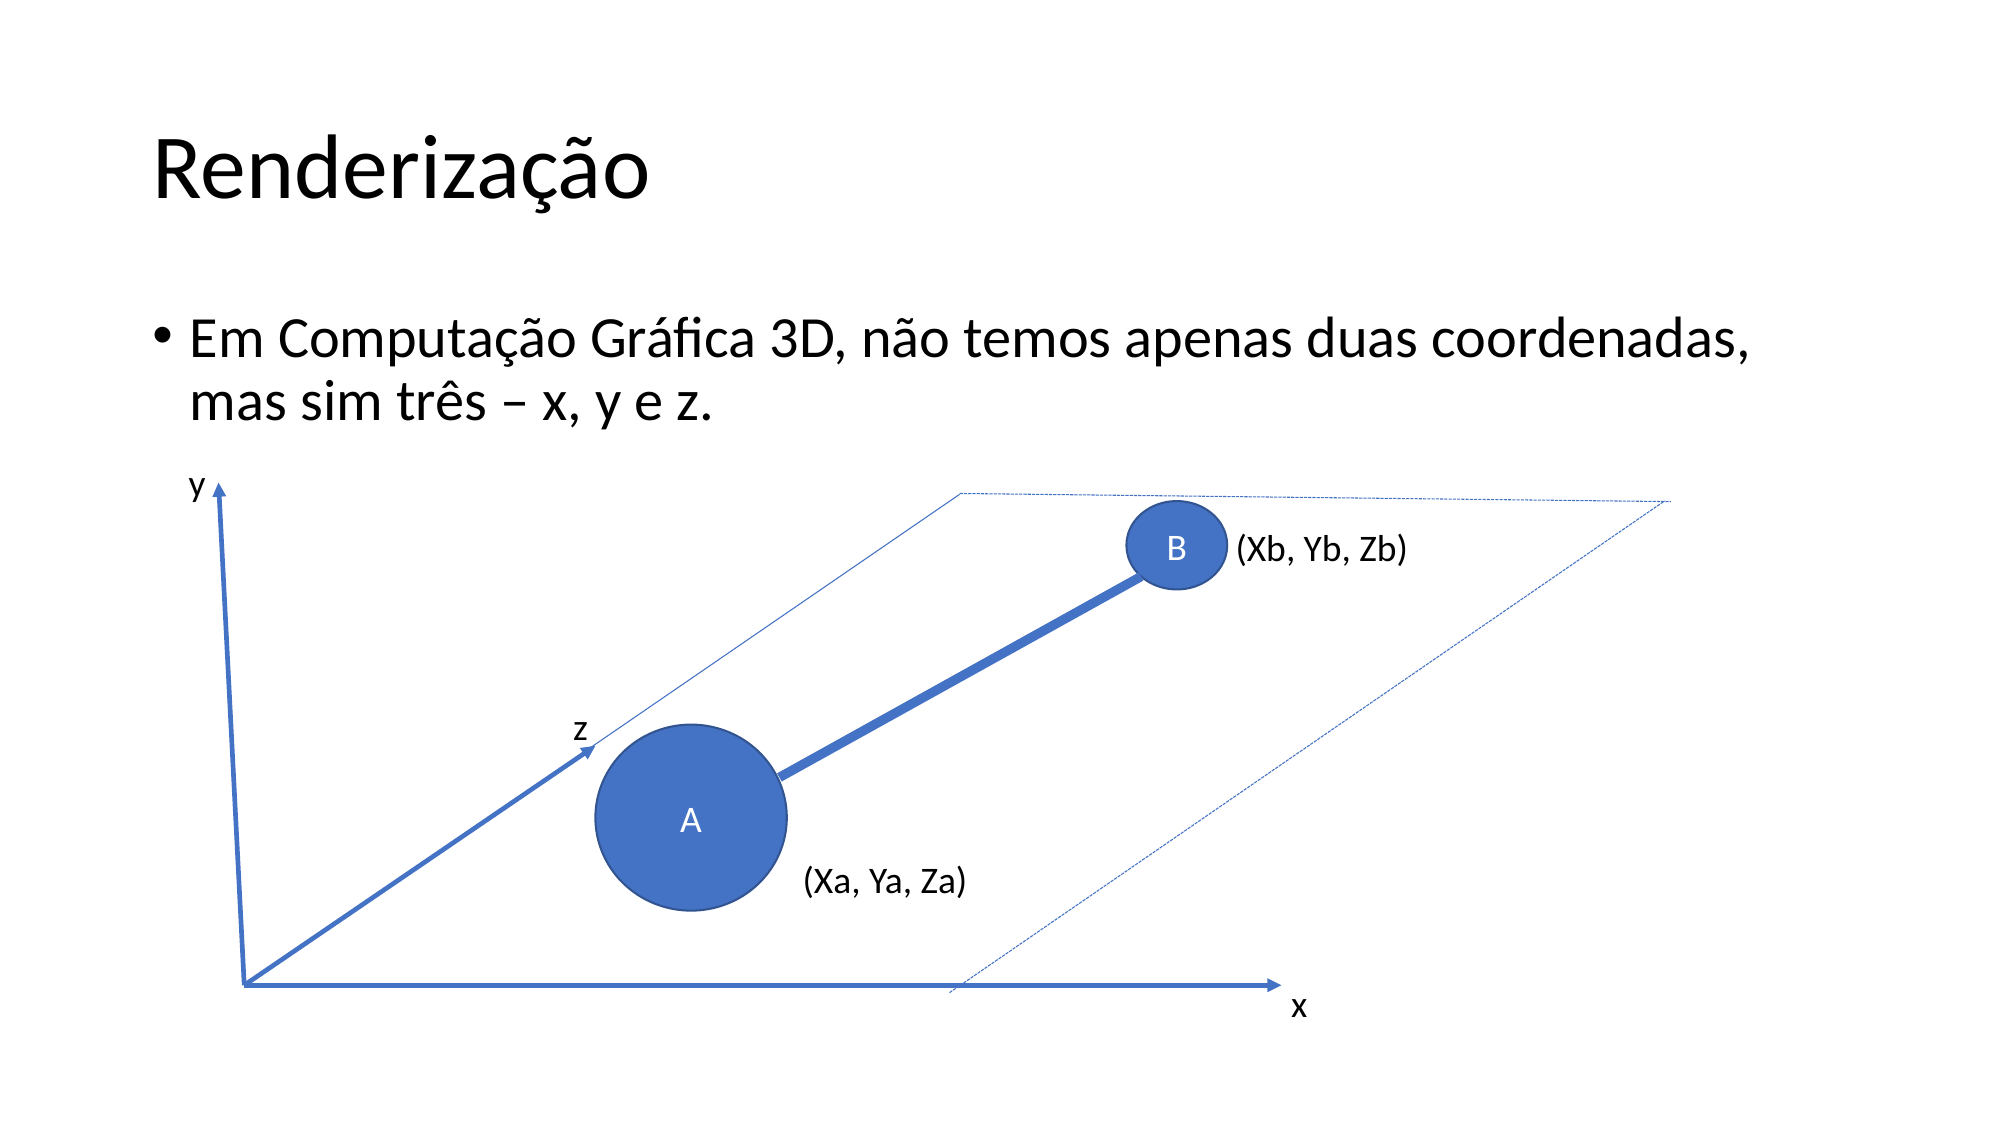

# Renderização
Em Computação Gráfica 3D, não temos apenas duas coordenadas, mas sim três – x, y e z.
y
B
A
(Xb, Yb, Zb)
z
(Xa, Ya, Za)
x